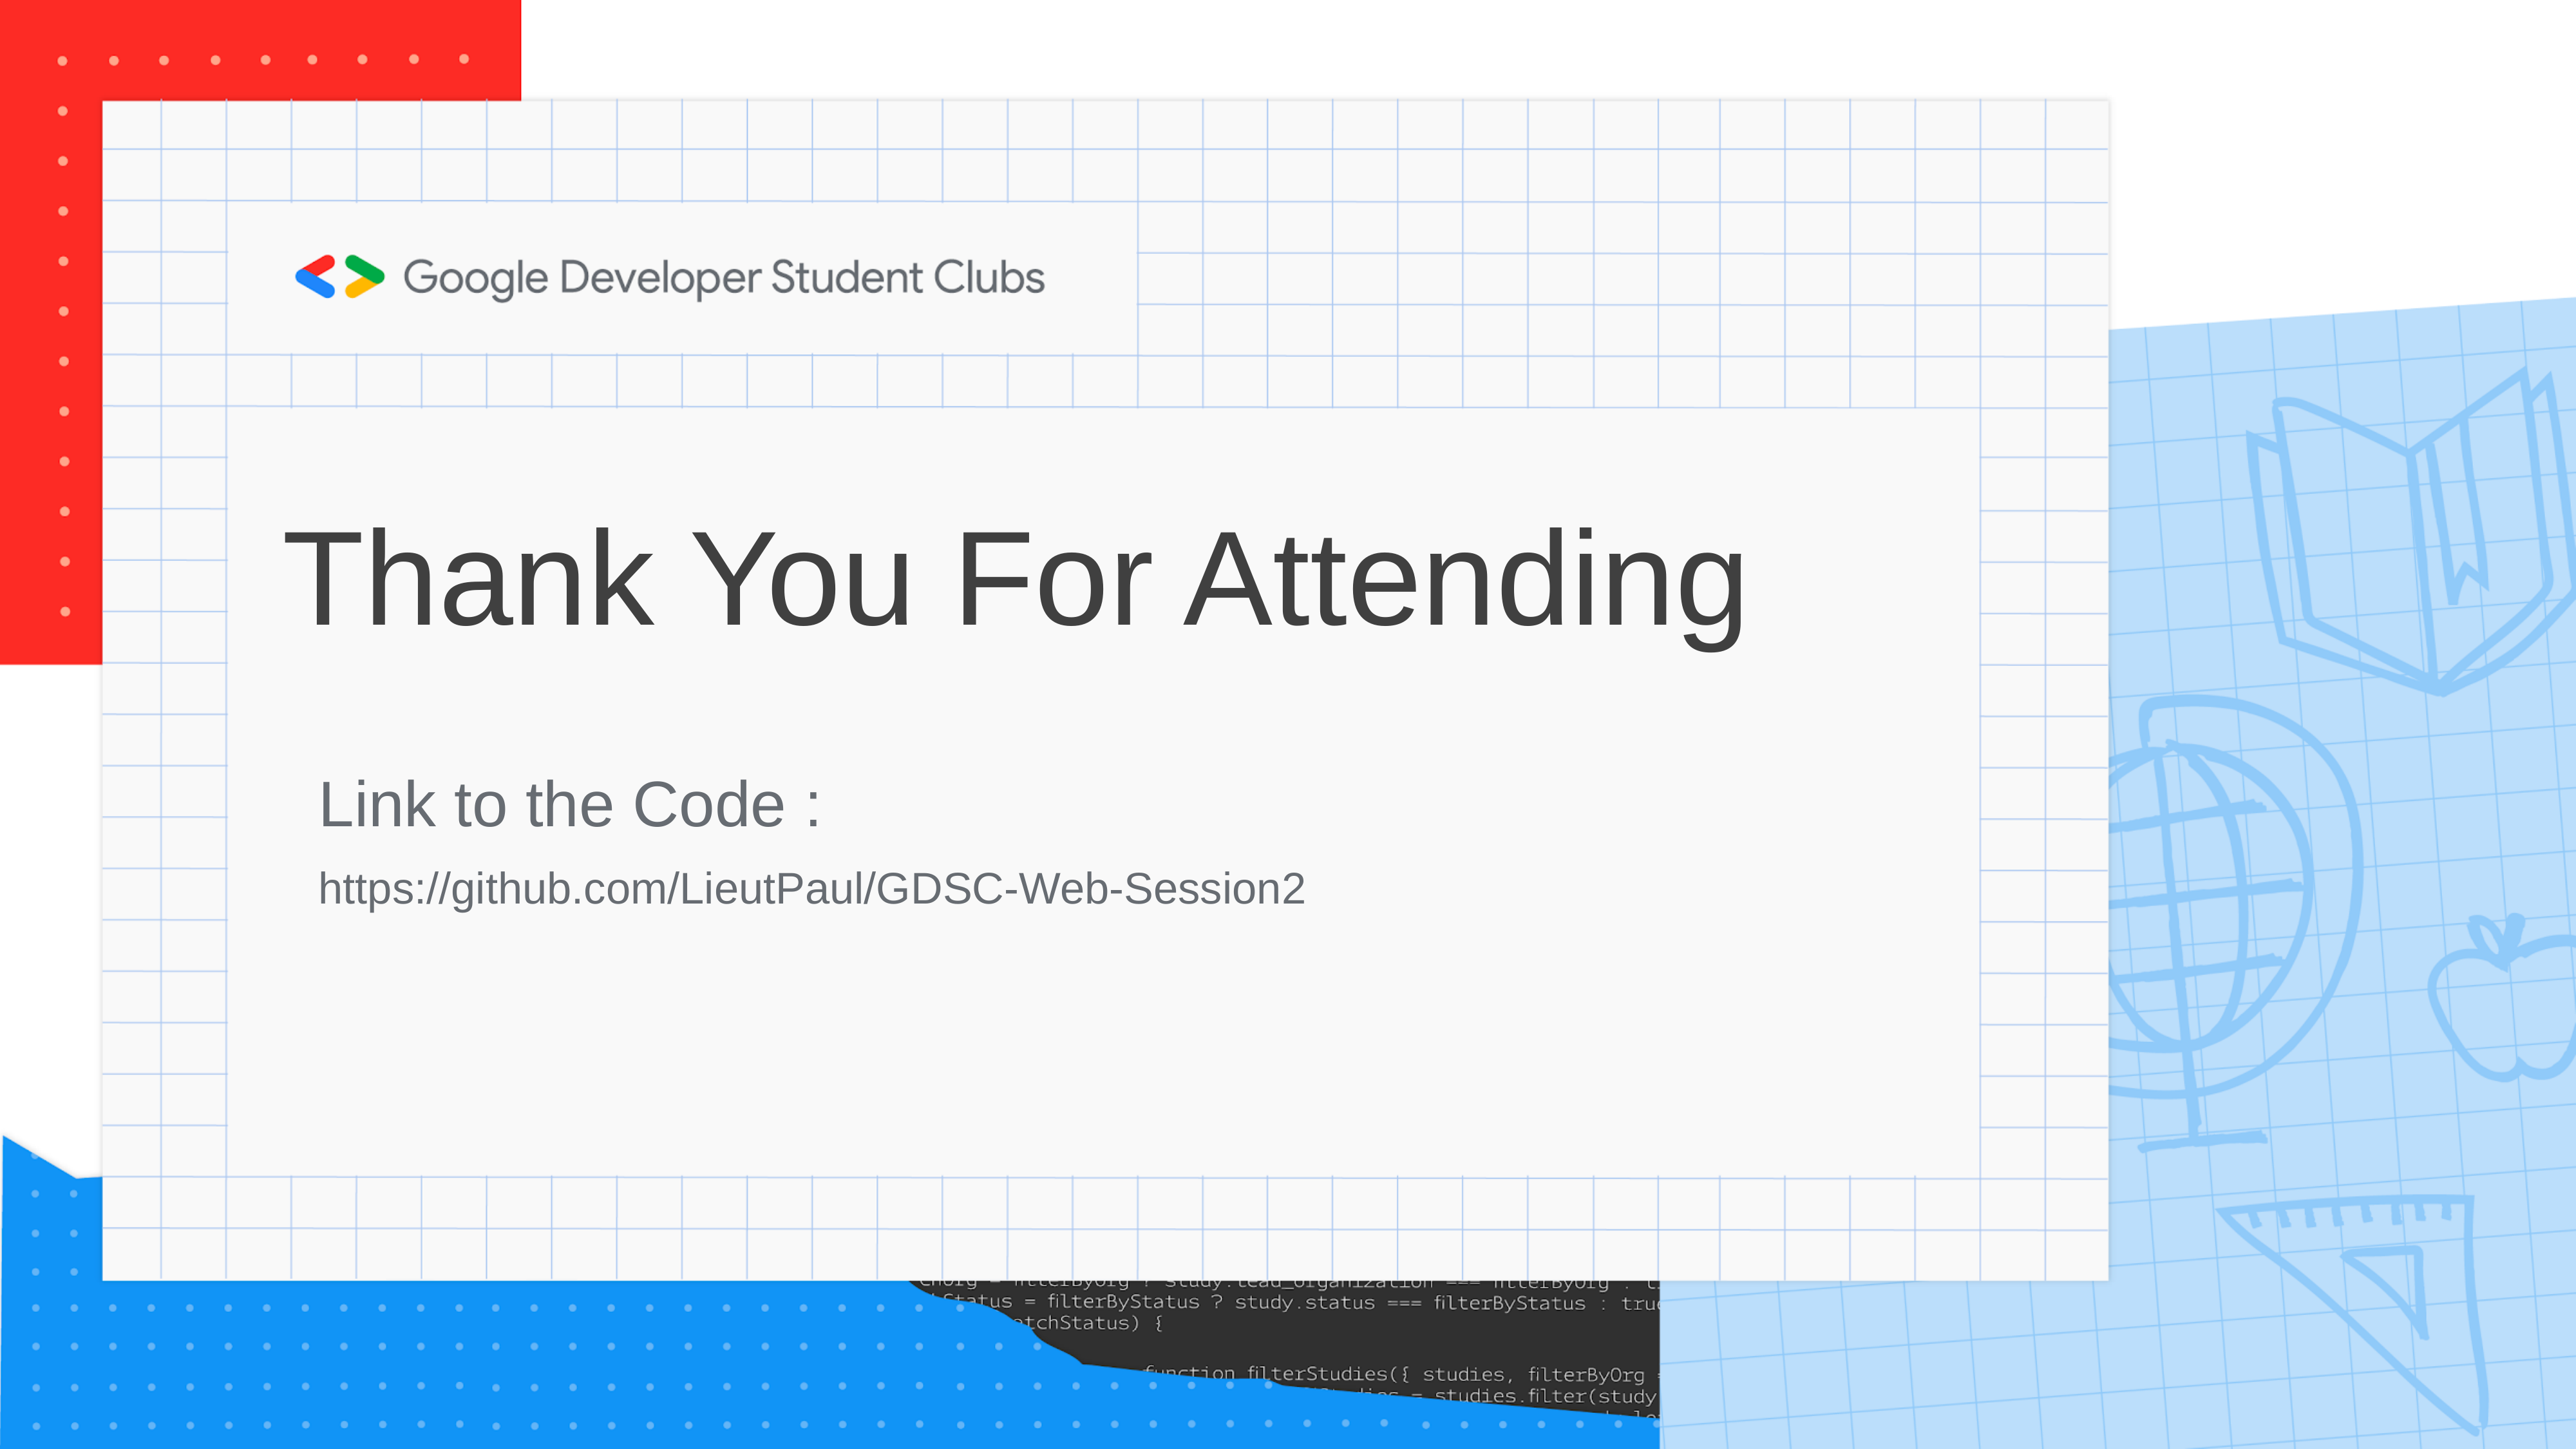

# Thank You For Attending
Link to the Code :
https://github.com/LieutPaul/GDSC-Web-Session2